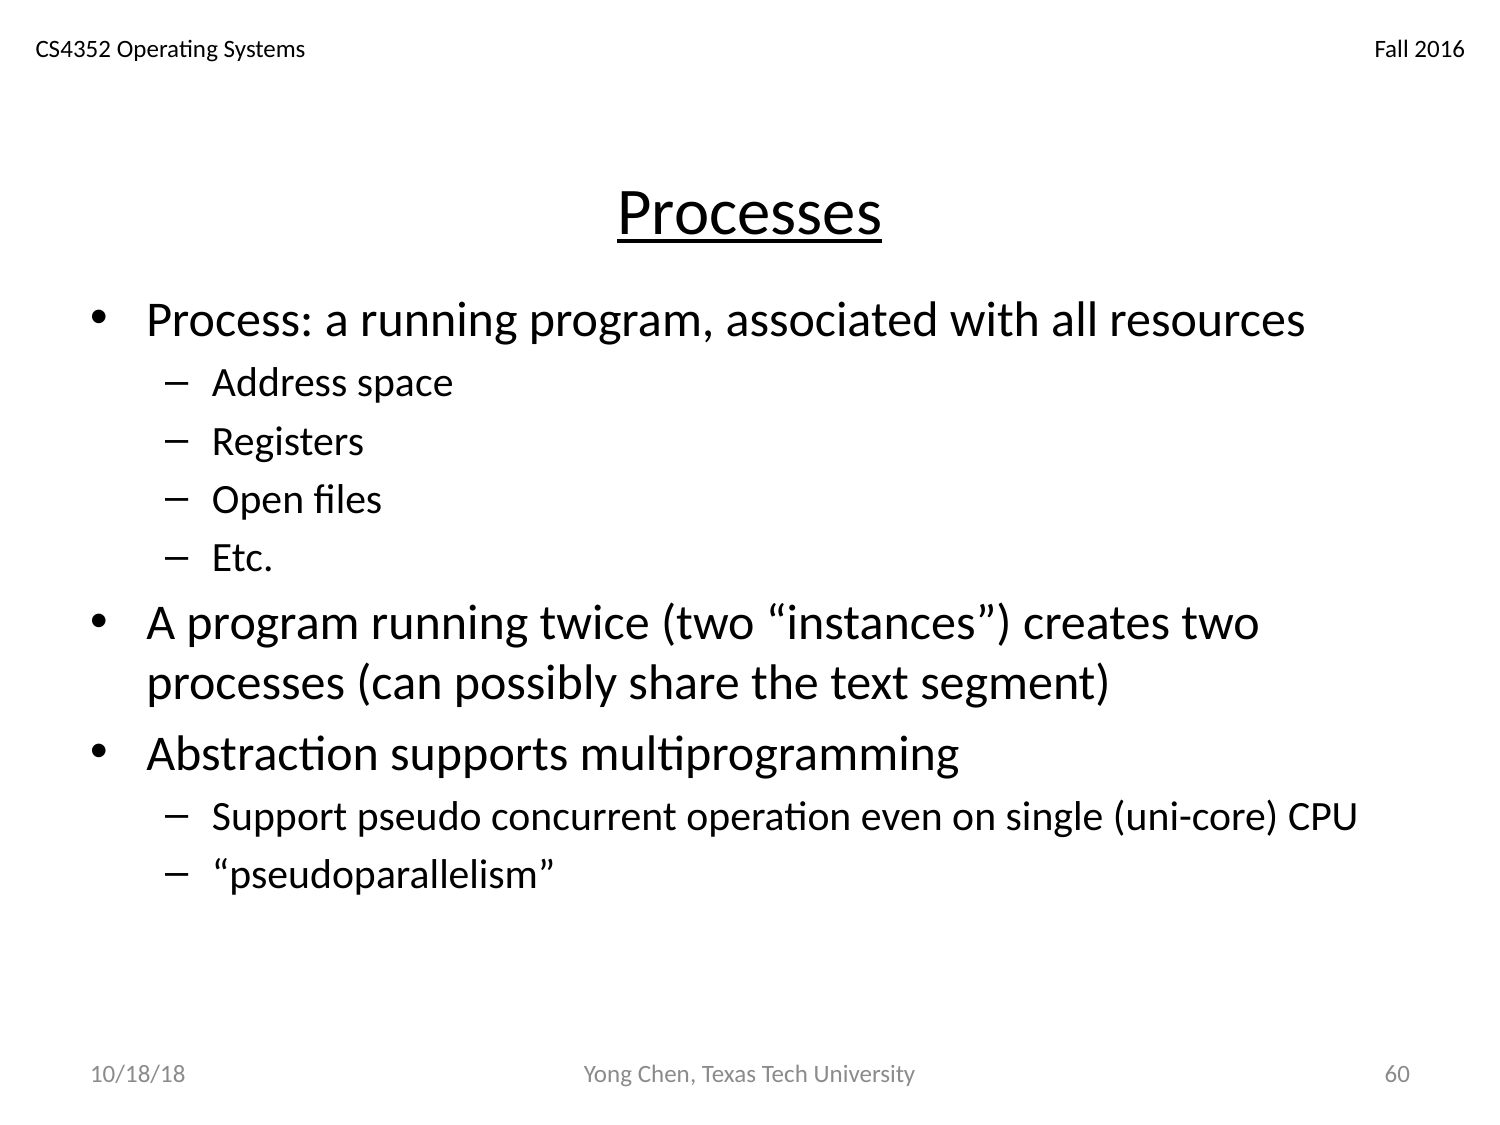

# Processes
Process: a running program, associated with all resources
Address space
Registers
Open files
Etc.
A program running twice (two “instances”) creates two processes (can possibly share the text segment)
Abstraction supports multiprogramming
Support pseudo concurrent operation even on single (uni-core) CPU
“pseudoparallelism”

10/18/18
Yong Chen, Texas Tech University
60